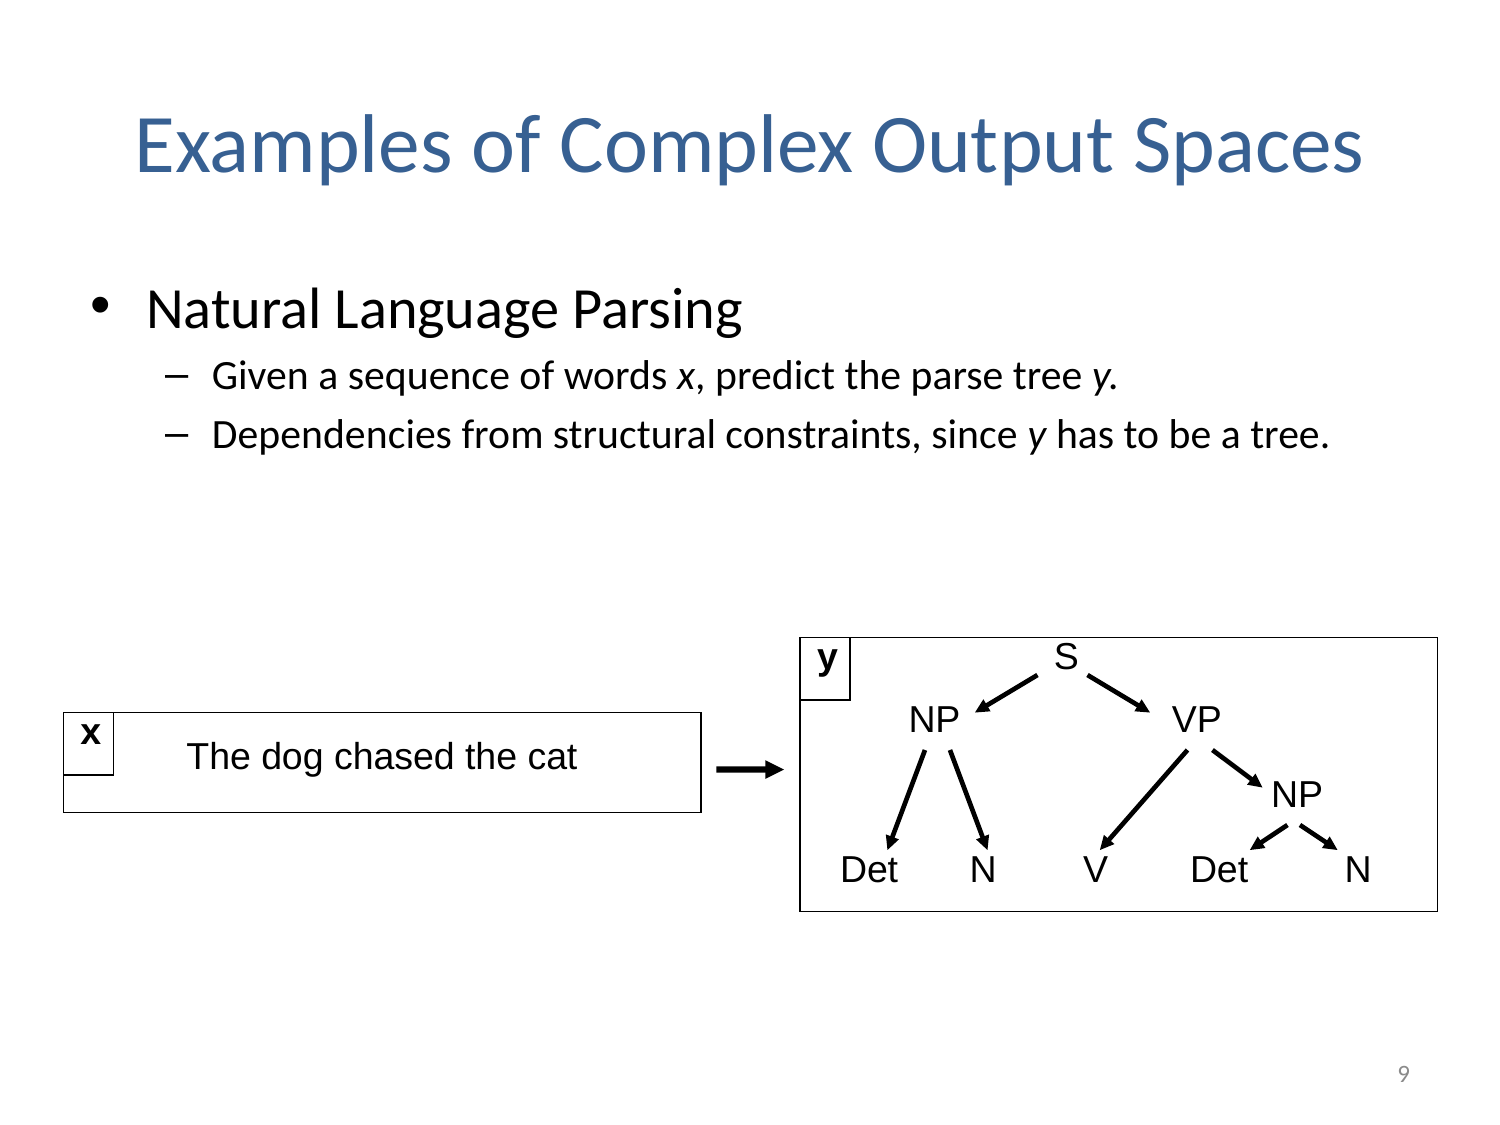

# Examples of Complex Output Spaces
Natural Language Parsing
Given a sequence of words x, predict the parse tree y.
Dependencies from structural constraints, since y has to be a tree.
y
S

NP
VP

NP

Det
N
V
Det
N
x

The dog chased the cat

9